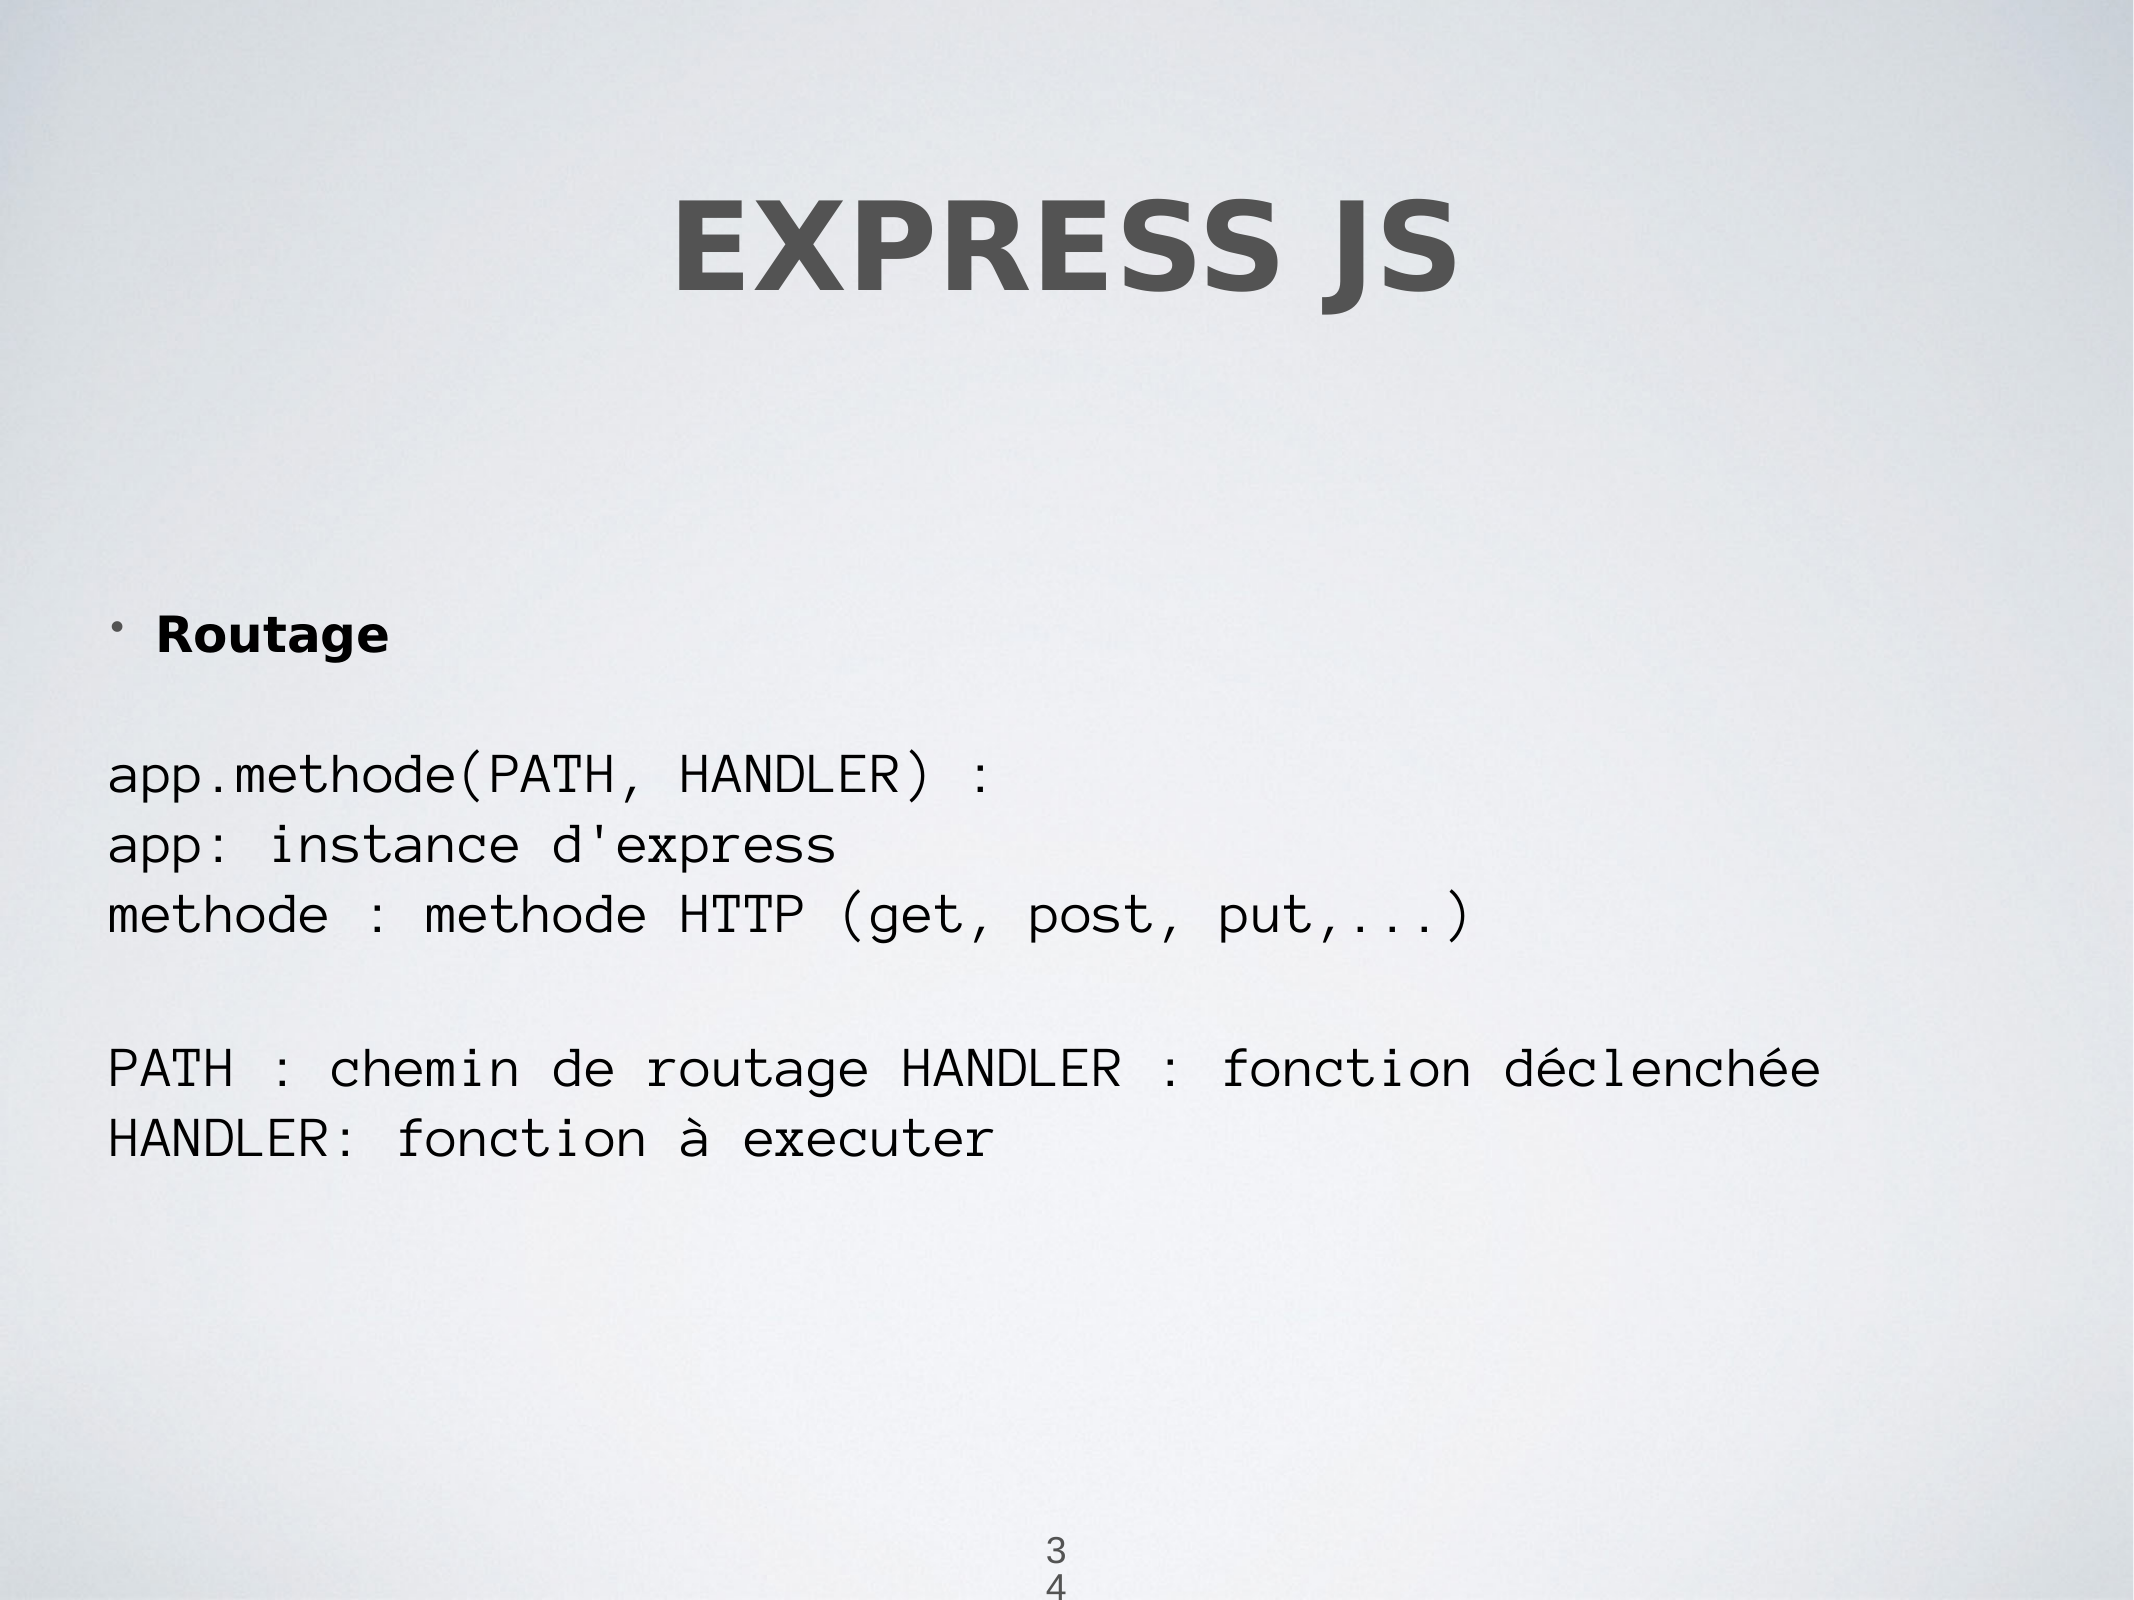

# Express js

Routage

app.methode(PATH, HANDLER) :
app: instance d'express
methode : methode HTTP (get, post, put,...)

PATH : chemin de routage HANDLER : fonction déclenchée
HANDLER: fonction à executer
34